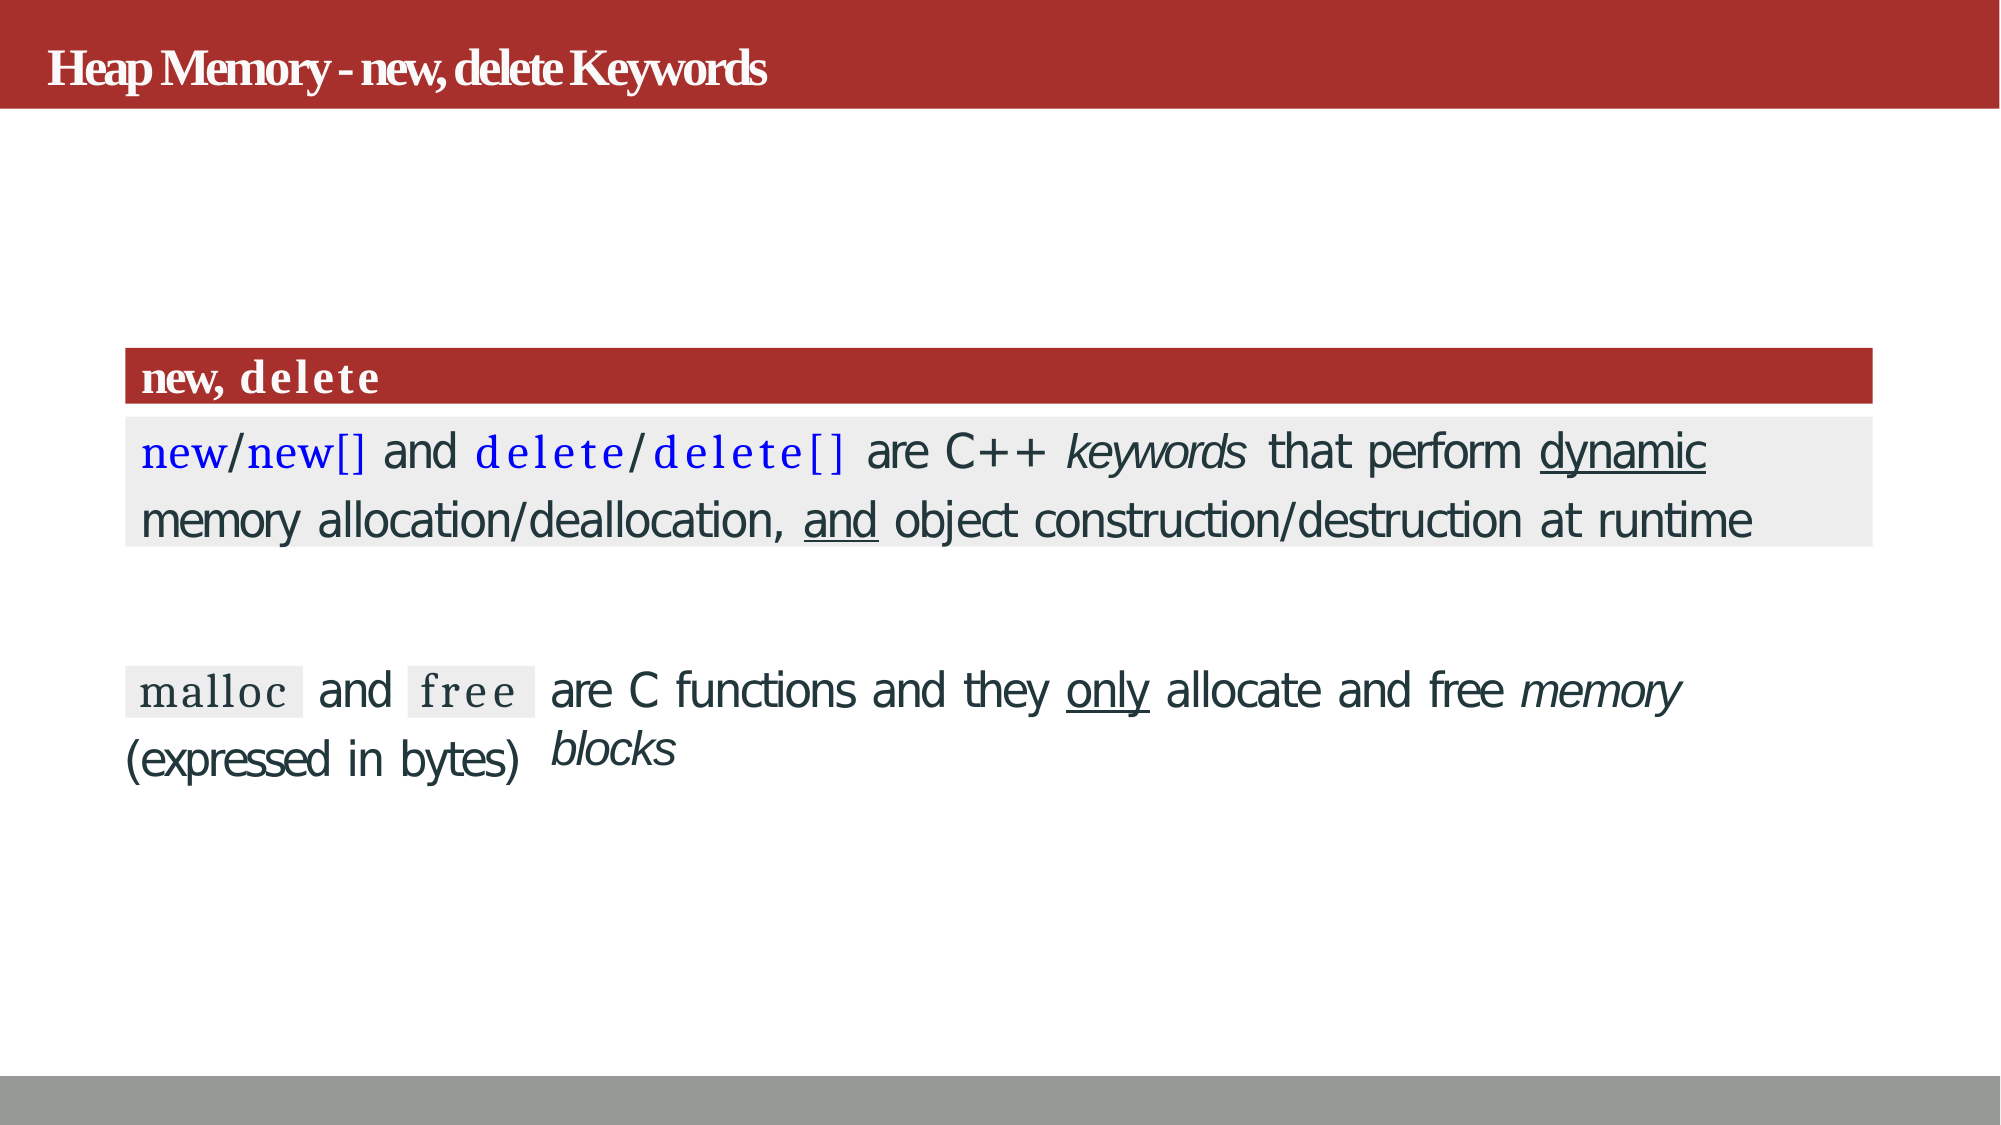

# Heap Memory - new, delete Keywords
new, delete
new/new[] and delete/delete[] are C++ keywords that perform dynamic
memory allocation/deallocation, and object construction/destruction at runtime
and
are C functions and they only allocate and free memory blocks
malloc
free
(expressed in bytes)
11